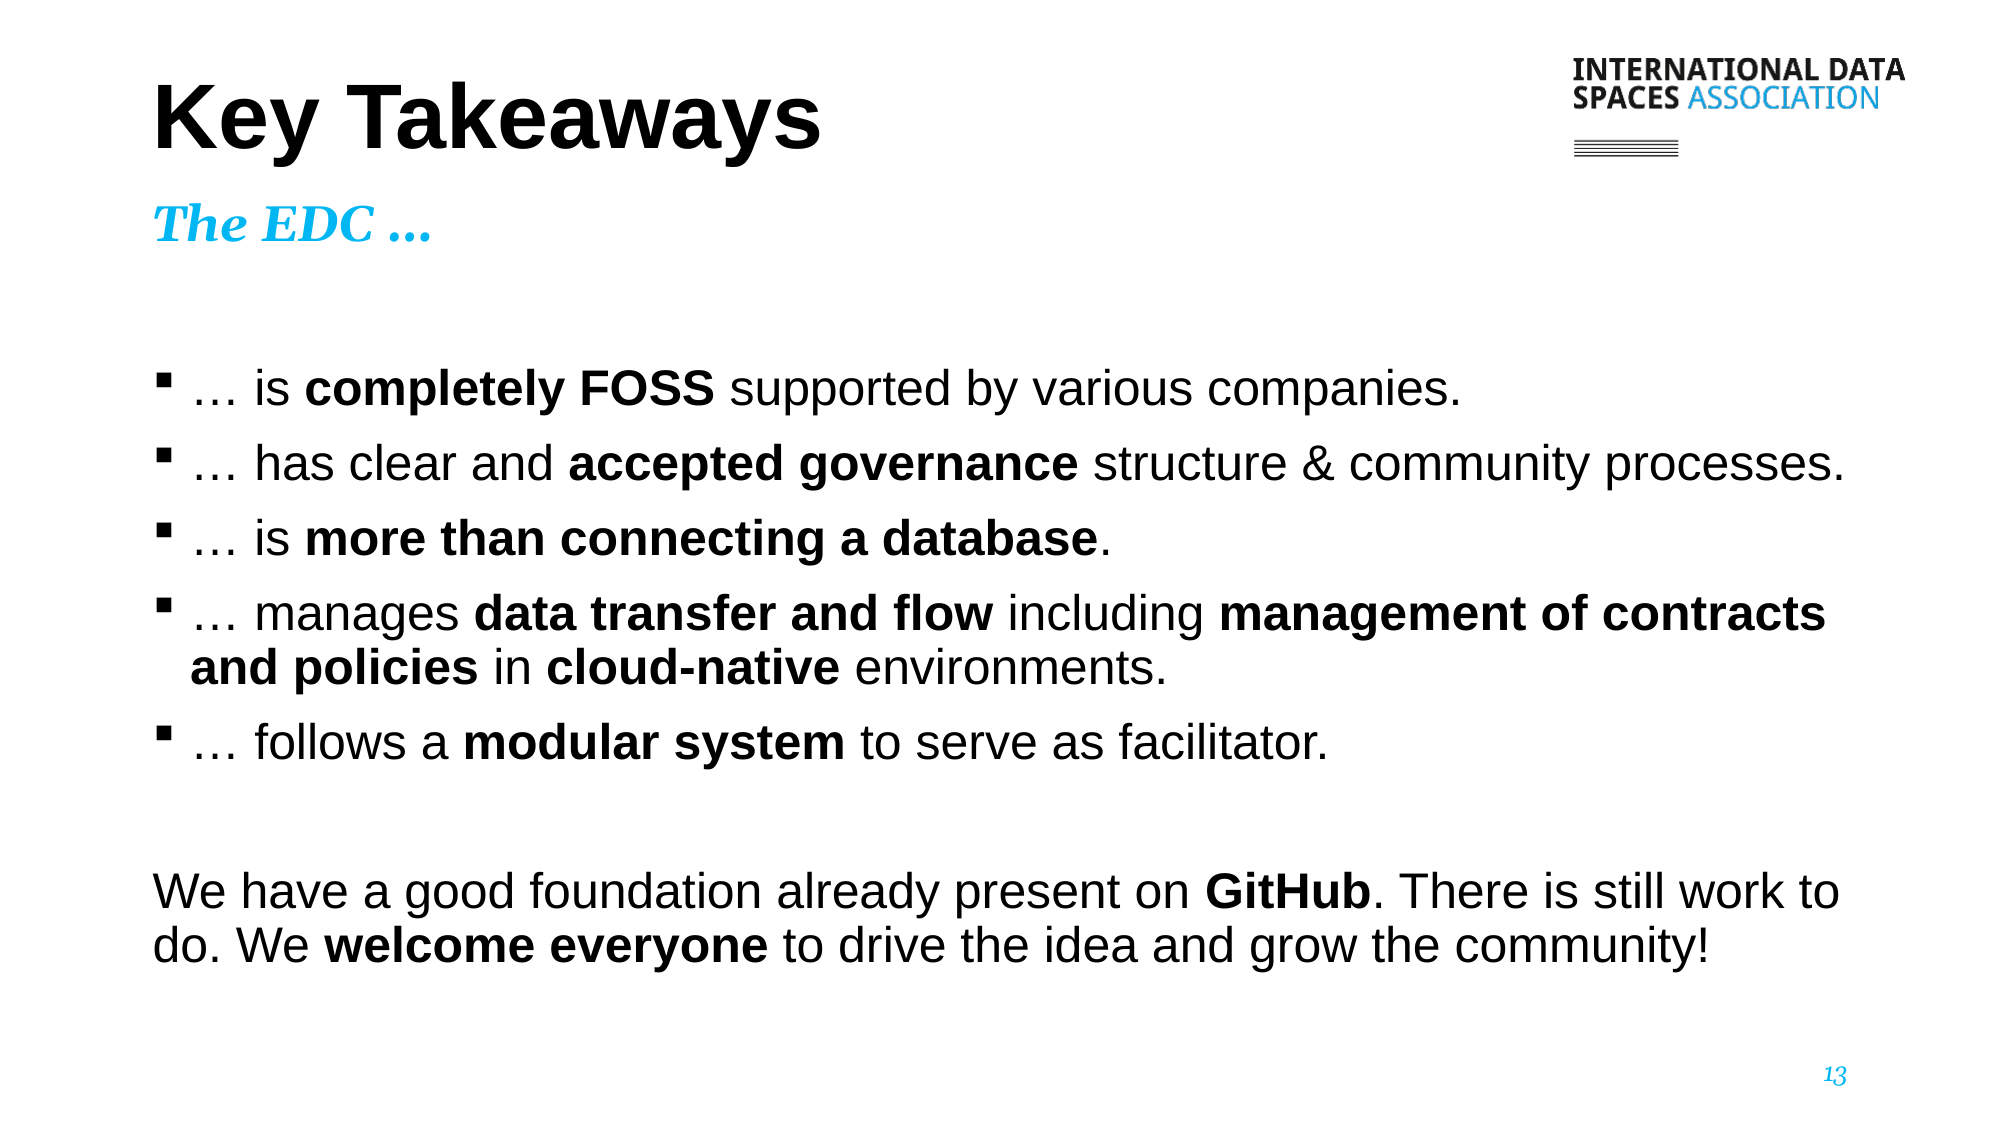

# Key Takeaways
The EDC …
… is completely FOSS supported by various companies.
… has clear and accepted governance structure & community processes.
… is more than connecting a database.
… manages data transfer and flow including management of contracts and policies in cloud-native environments.
… follows a modular system to serve as facilitator.

We have a good foundation already present on GitHub. There is still work to do. We welcome everyone to drive the idea and grow the community!
13